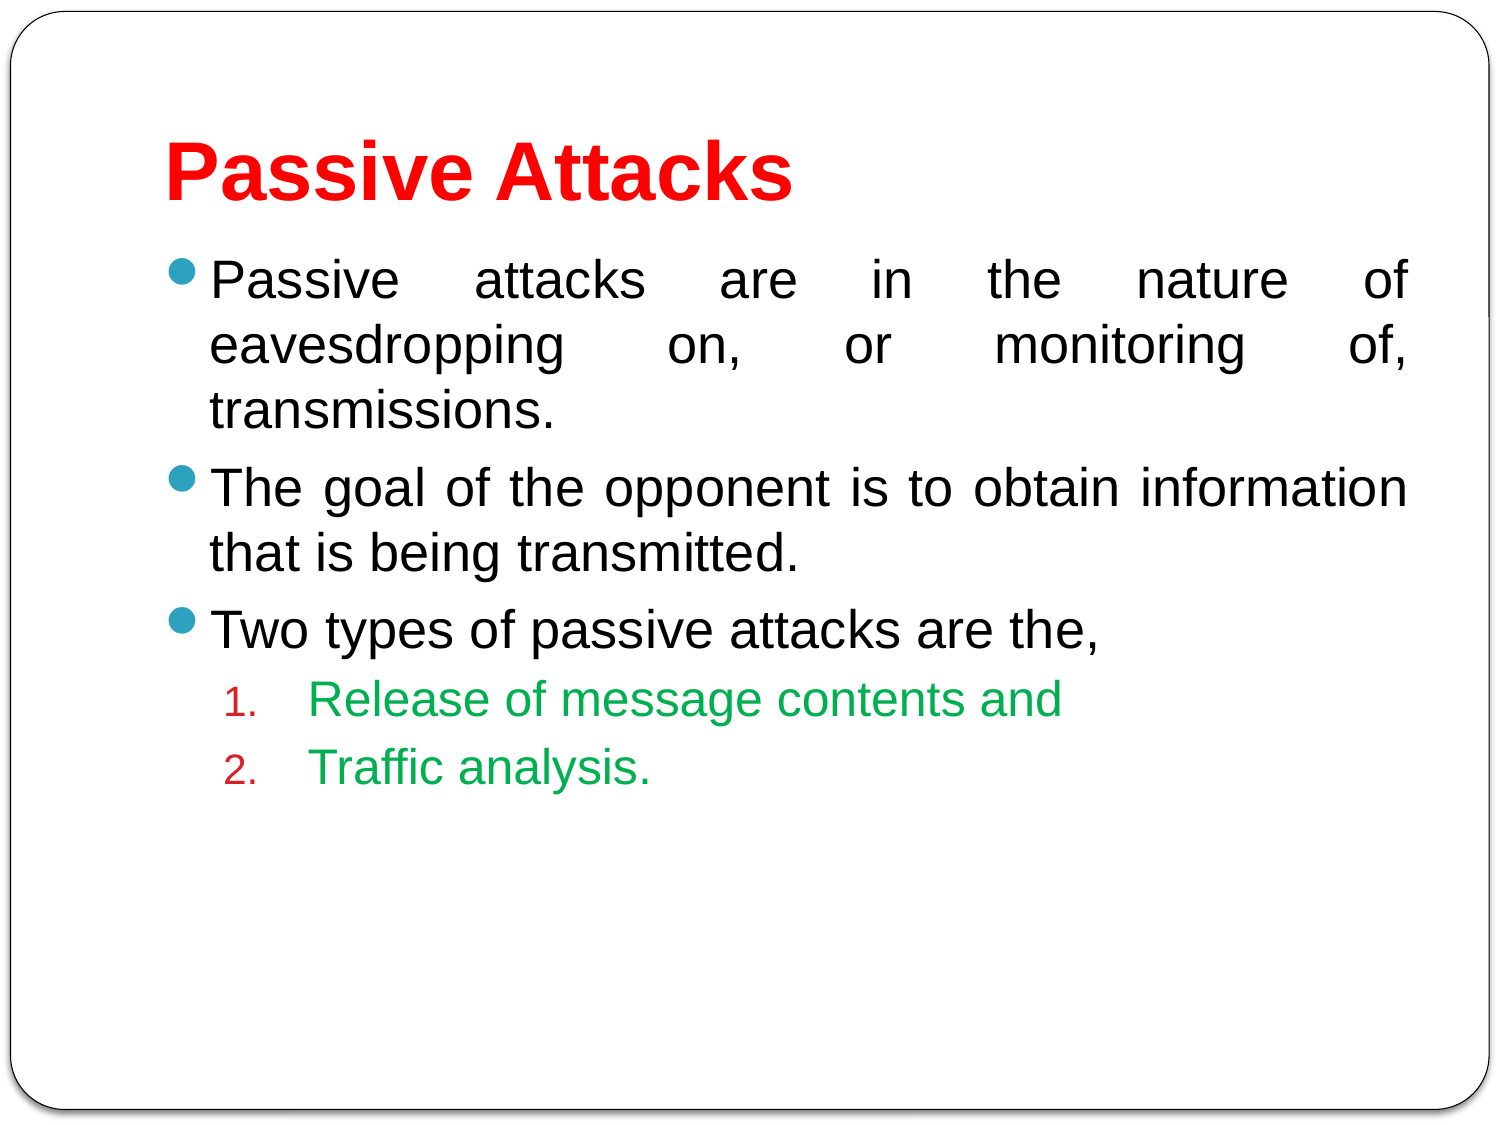

# Passive Attacks
Passive attacks are in the nature of eavesdropping on, or monitoring of, transmissions.
The goal of the opponent is to obtain information that is being transmitted.
Two types of passive attacks are the,
Release of message contents and
Traffic analysis.